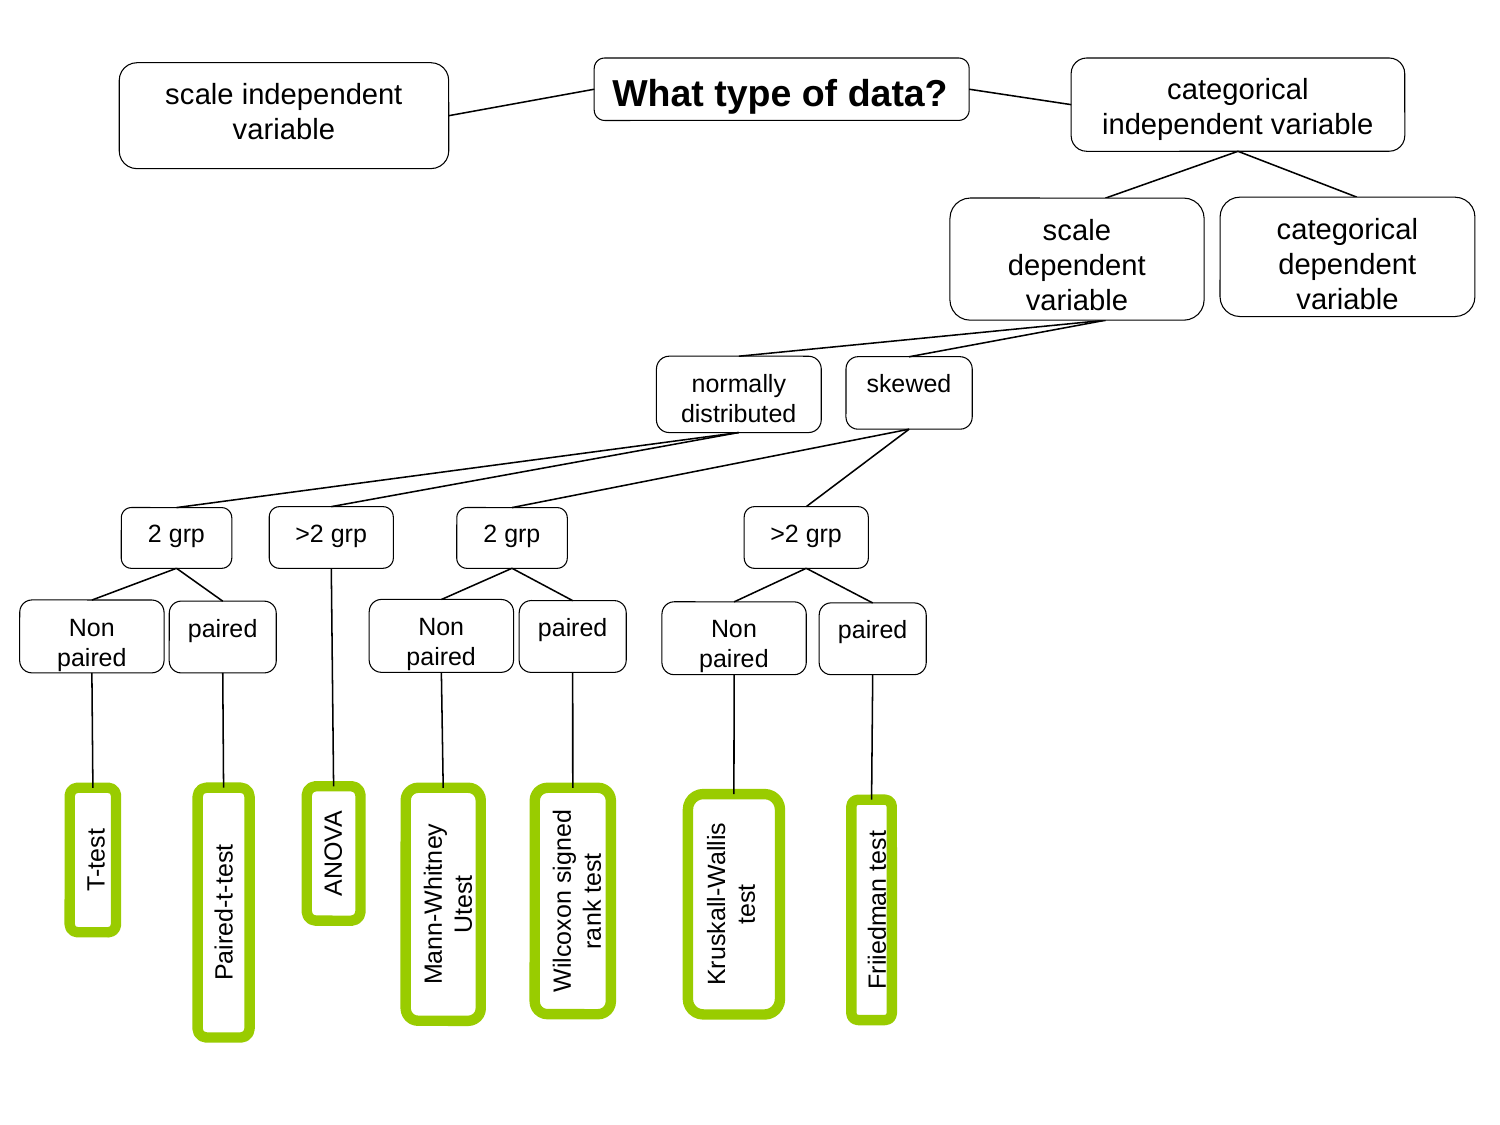

What type of data?
categorical independent variable
scale independent variable
categorical dependent variable
scale dependent variable
normally distributed
skewed
>2 grp
>2 grp
2 grp
2 grp
Non paired
Non paired
paired
paired
Non paired
paired
ANOVA
T-test
Kruskall-Wallis test
Wilcoxon signed rank test
Mann-Whitney Utest
Paired-t-test
Friiedman test